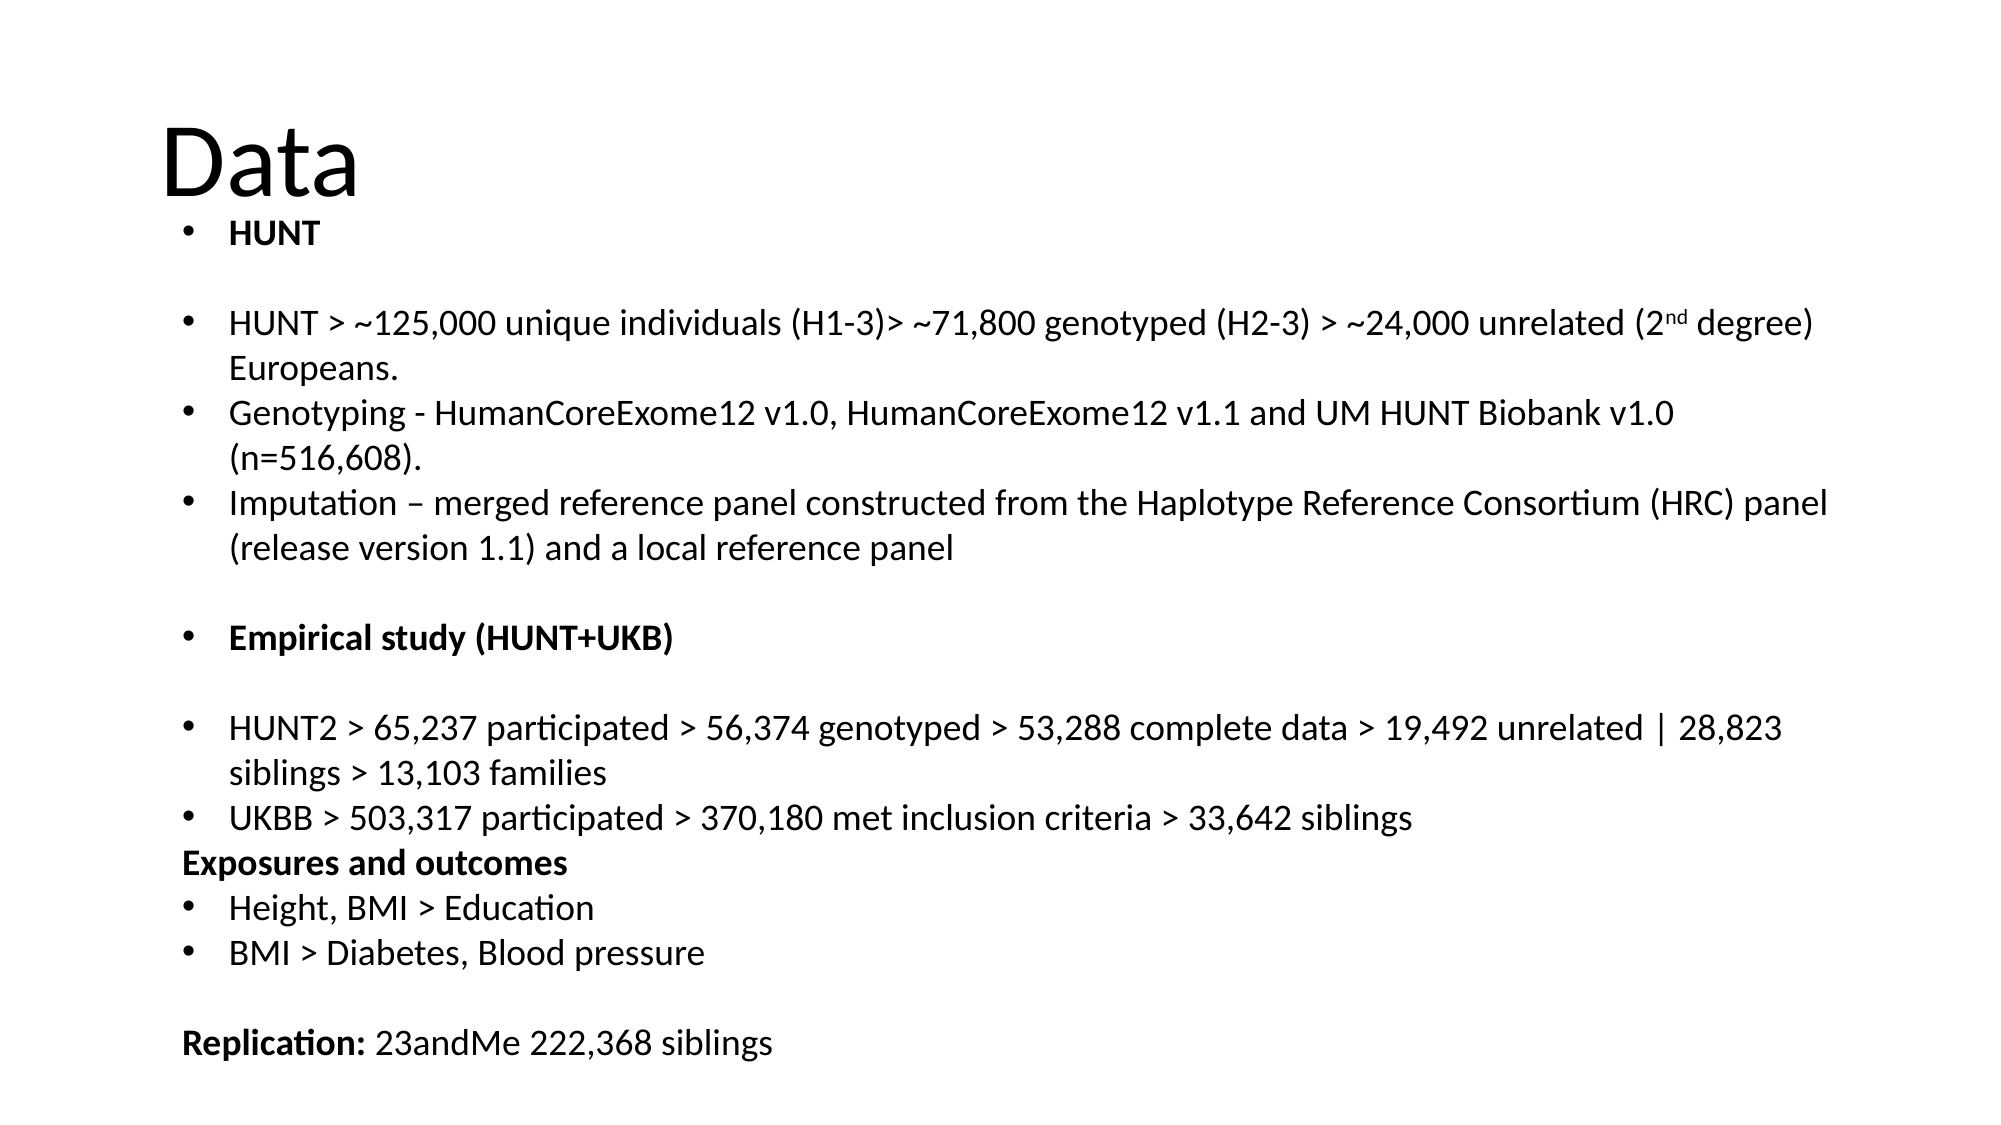

# Data
HUNT

HUNT > ~125,000 unique individuals (H1-3)> ~71,800 genotyped (H2-3) > ~24,000 unrelated (2nd degree) Europeans.
Genotyping - HumanCoreExome12 v1.0, HumanCoreExome12 v1.1 and UM HUNT Biobank v1.0 (n=516,608).
Imputation – merged reference panel constructed from the Haplotype Reference Consortium (HRC) panel (release version 1.1) and a local reference panel

Empirical study (HUNT+UKB)

HUNT2 > 65,237 participated > 56,374 genotyped > 53,288 complete data > 19,492 unrelated | 28,823 siblings > 13,103 families
UKBB > 503,317 participated > 370,180 met inclusion criteria > 33,642 siblings
Exposures and outcomes
Height, BMI > Education
BMI > Diabetes, Blood pressure

Replication: 23andMe 222,368 siblings